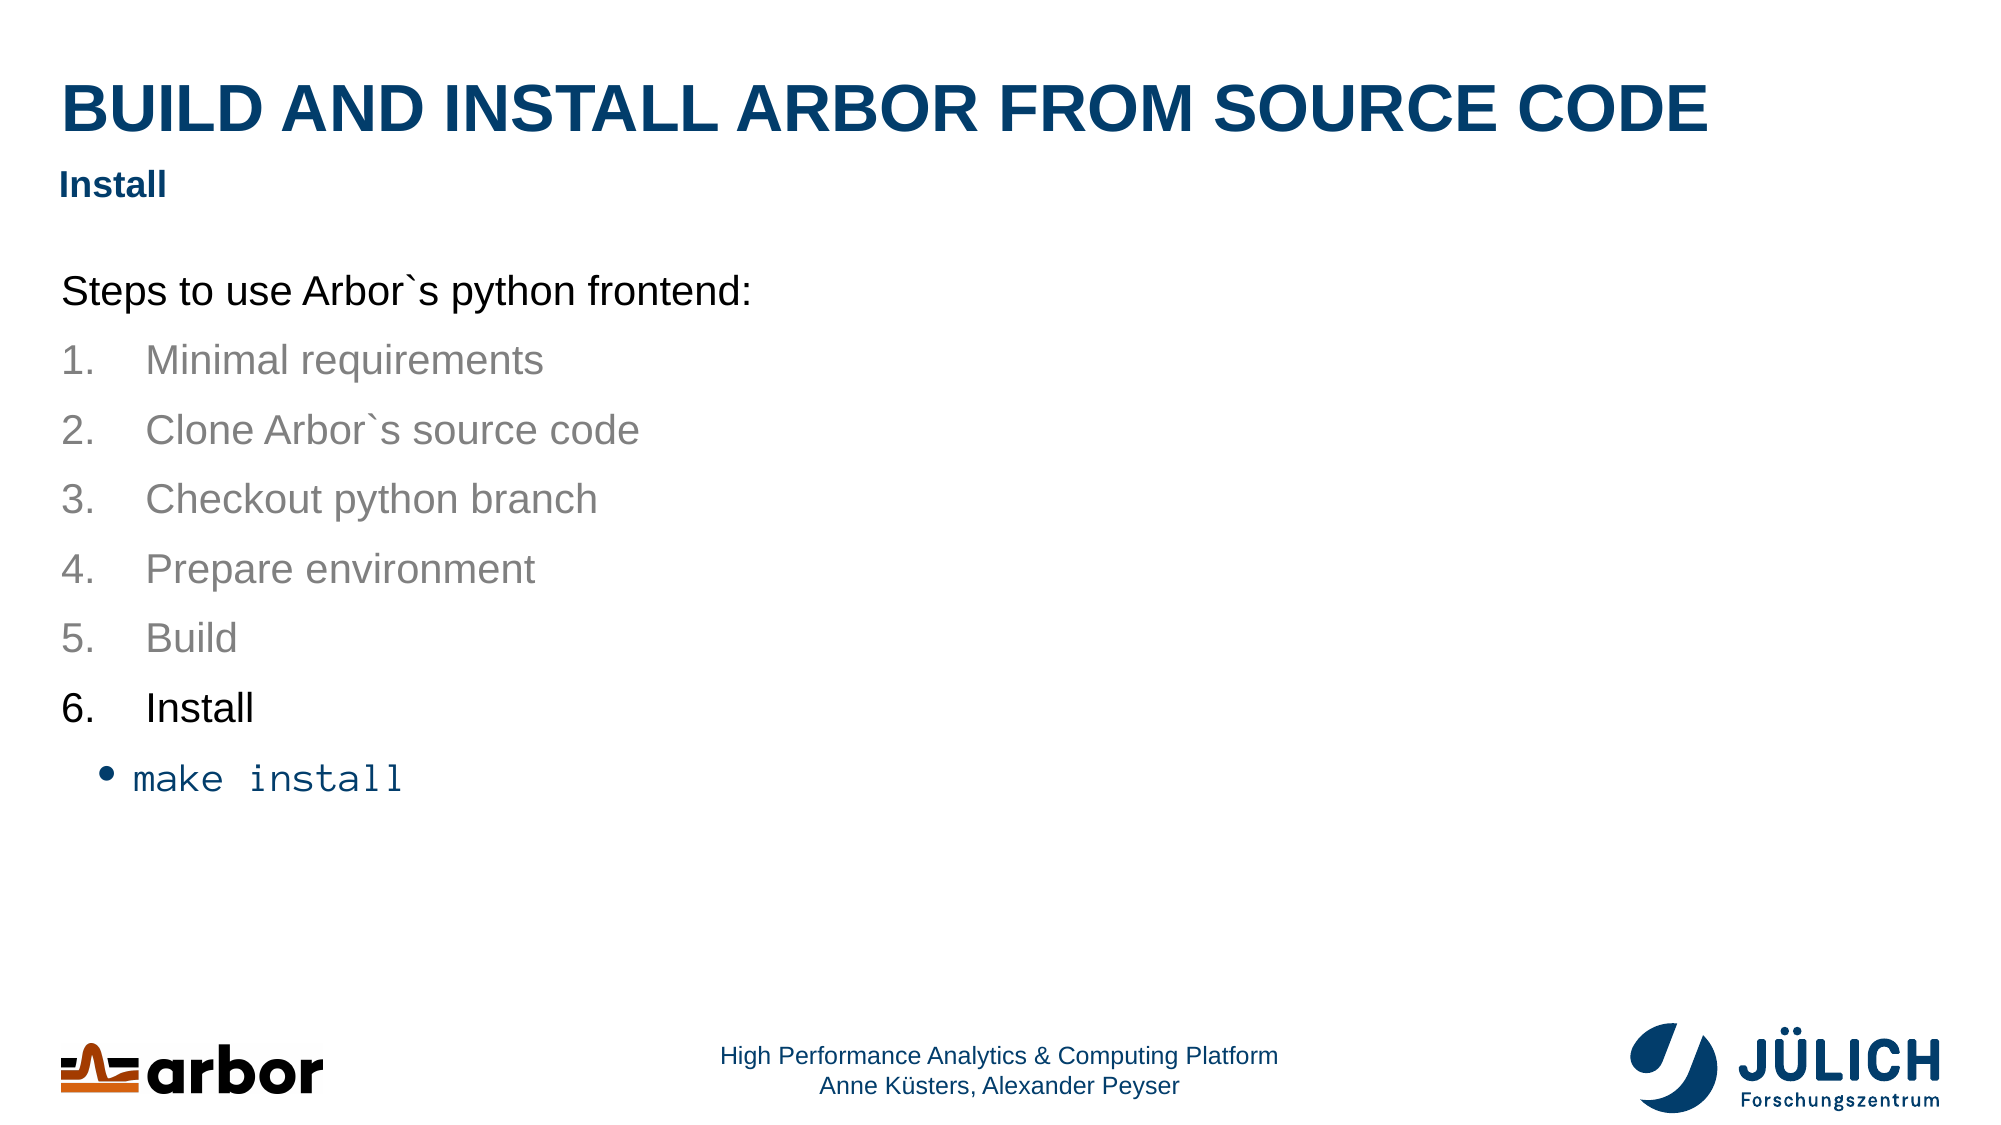

# Build and Install Arbor from source code
Install
Steps to use Arbor`s python frontend:
Minimal requirements
Clone Arbor`s source code
Checkout python branch
Prepare environment
Build
Install
make install
High Performance Analytics & Computing Platform
Anne Küsters, Alexander Peyser